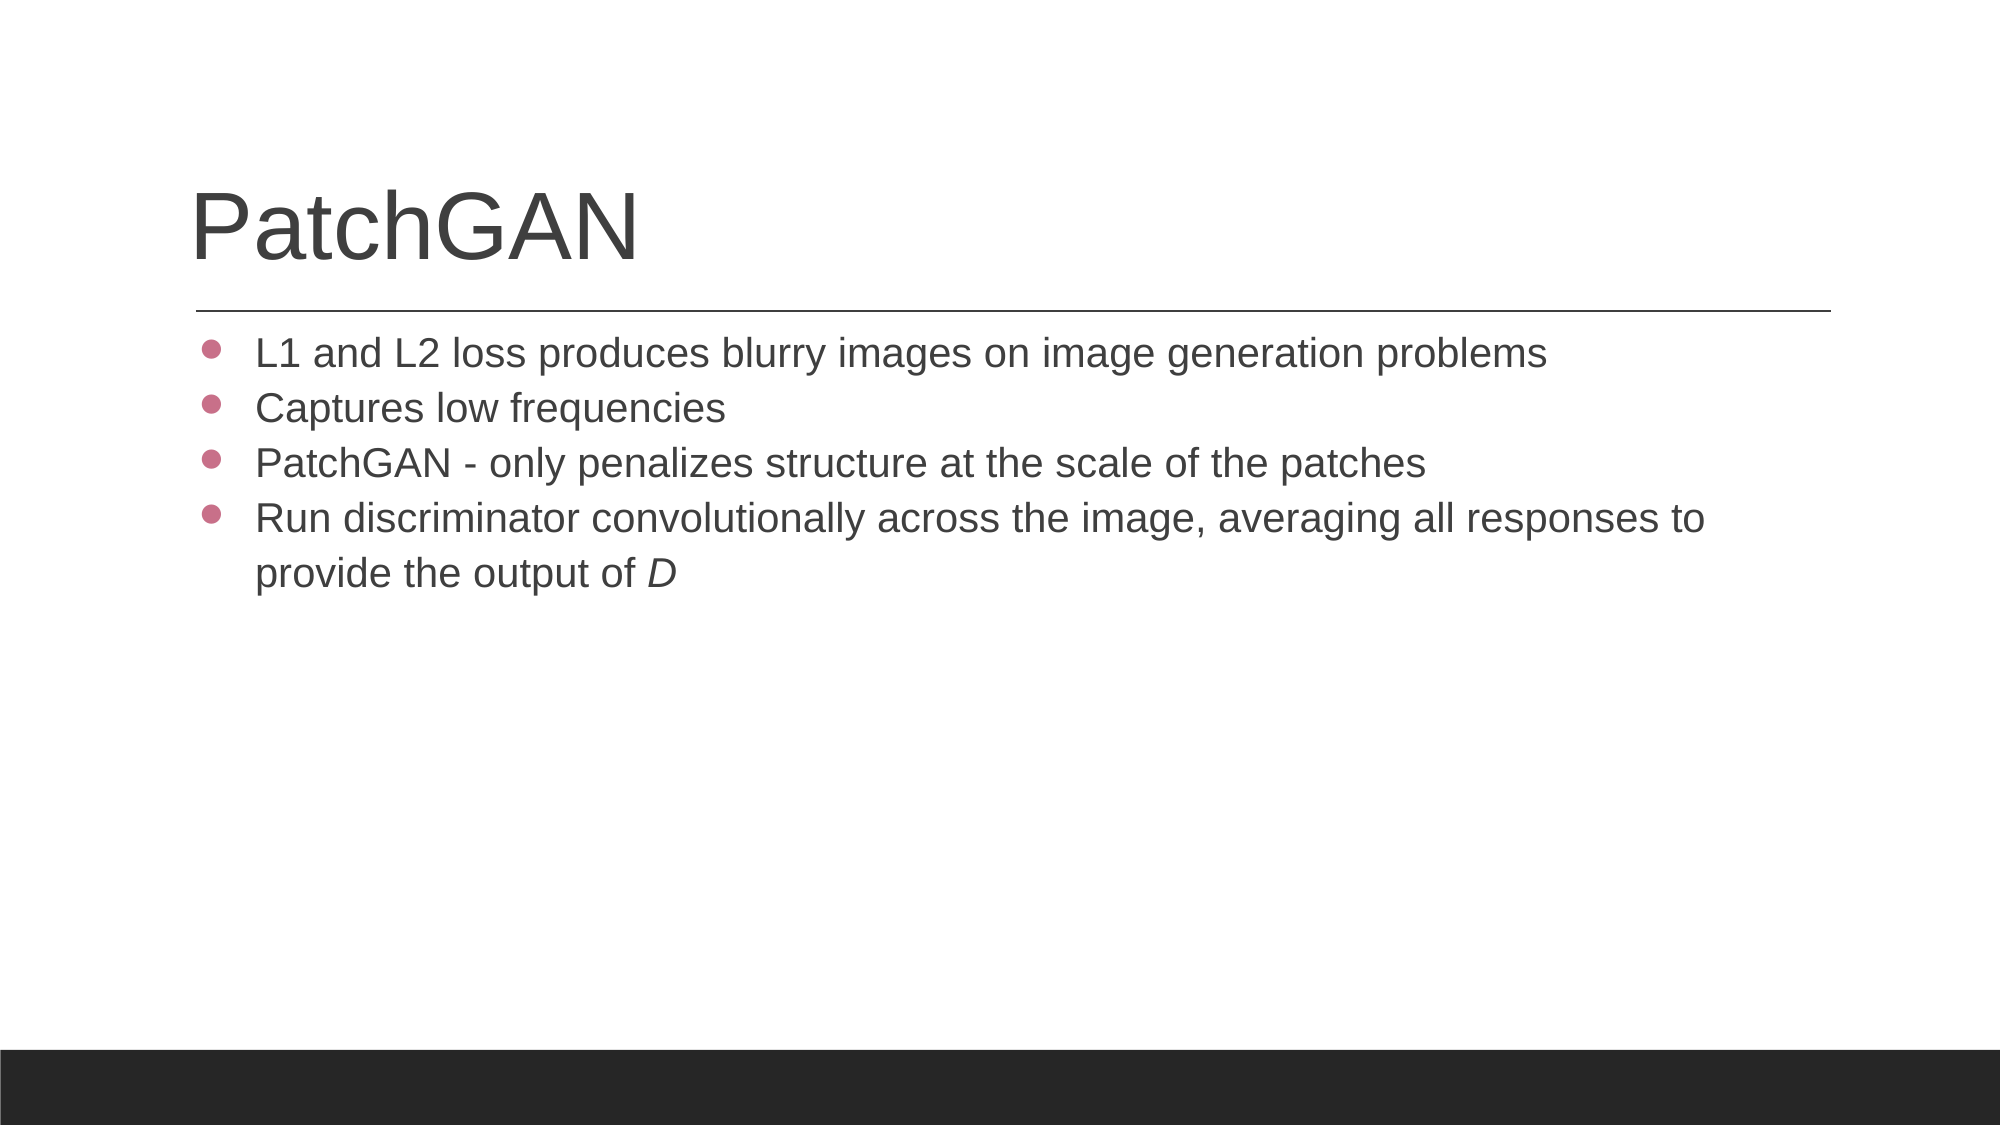

# PatchGAN
L1 and L2 loss produces blurry images on image generation problems
Captures low frequencies
PatchGAN - only penalizes structure at the scale of the patches
Run discriminator convolutionally across the image, averaging all responses to provide the output of D